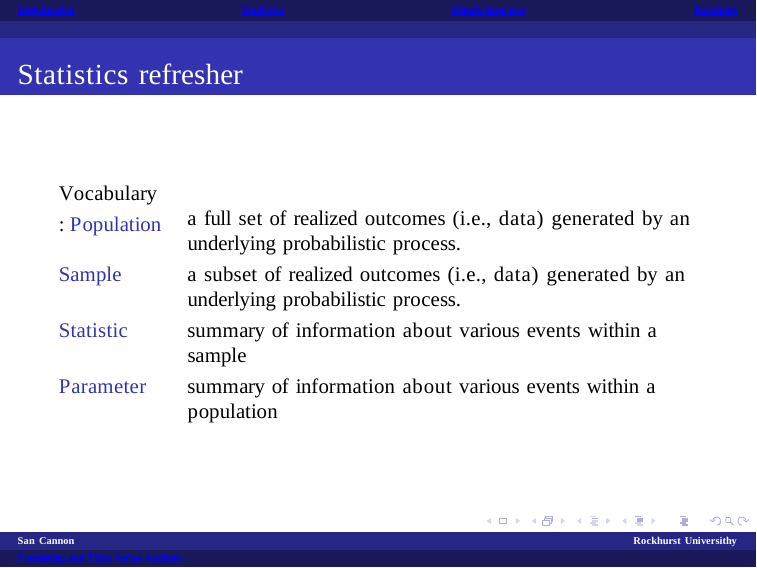

Introduction
Statistics
Simple forecasts
Residuals

Statistics refresher
Vocabulary: Population
a full set of realized outcomes (i.e., data) generated by an underlying probabilistic process.
a subset of realized outcomes (i.e., data) generated by an underlying probabilistic process.
summary of information about various events within a sample
summary of information about various events within a population
Sample
Statistic
Parameter

San Cannon
Forecasting and Time Series Analysis
Rockhurst Universithy